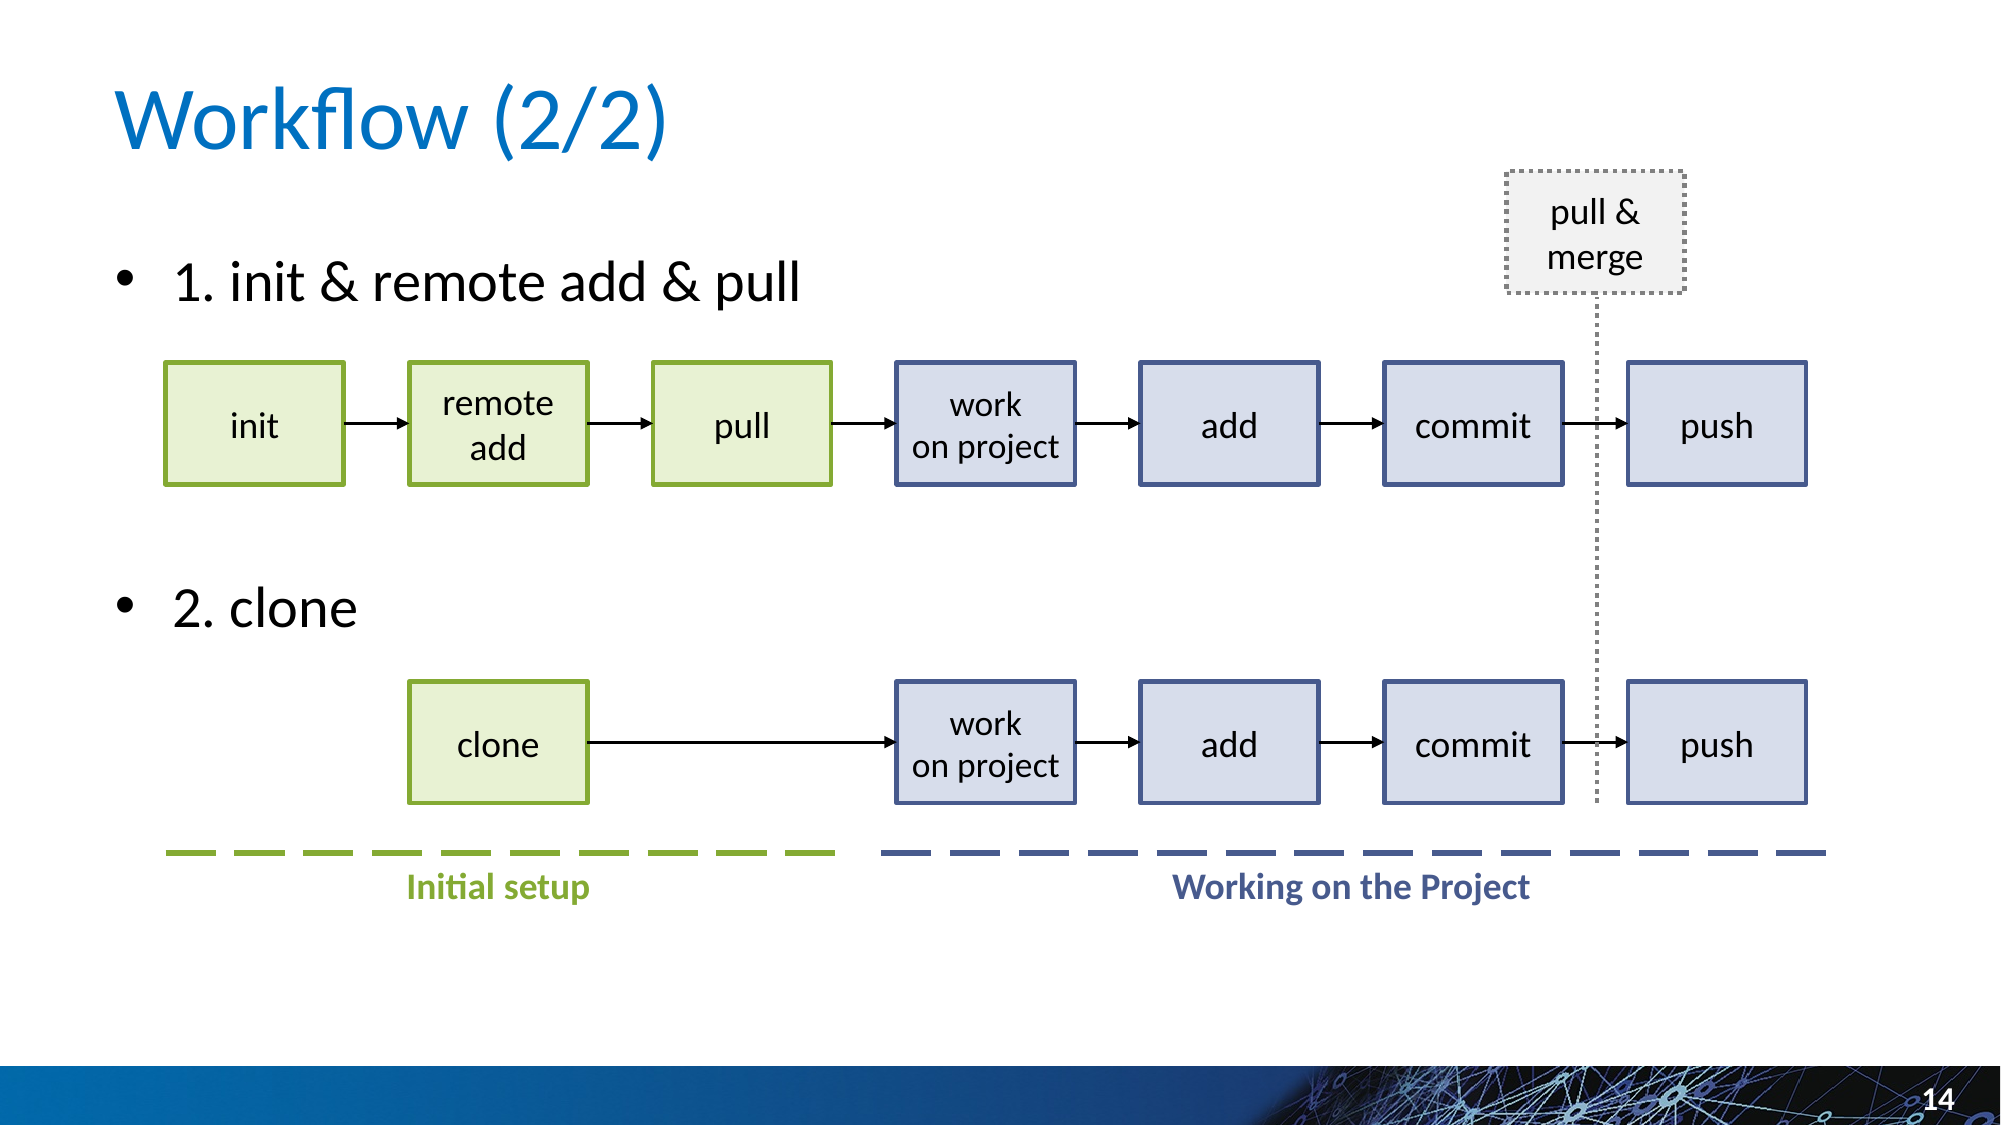

# Workflow (2/2)
pull & merge
1. init & remote add & pull

2. clone

init
remote add
pull
work
on project
add
commit
push
clone
work
on project
add
commit
push
Initial setup
Working on the Project
14